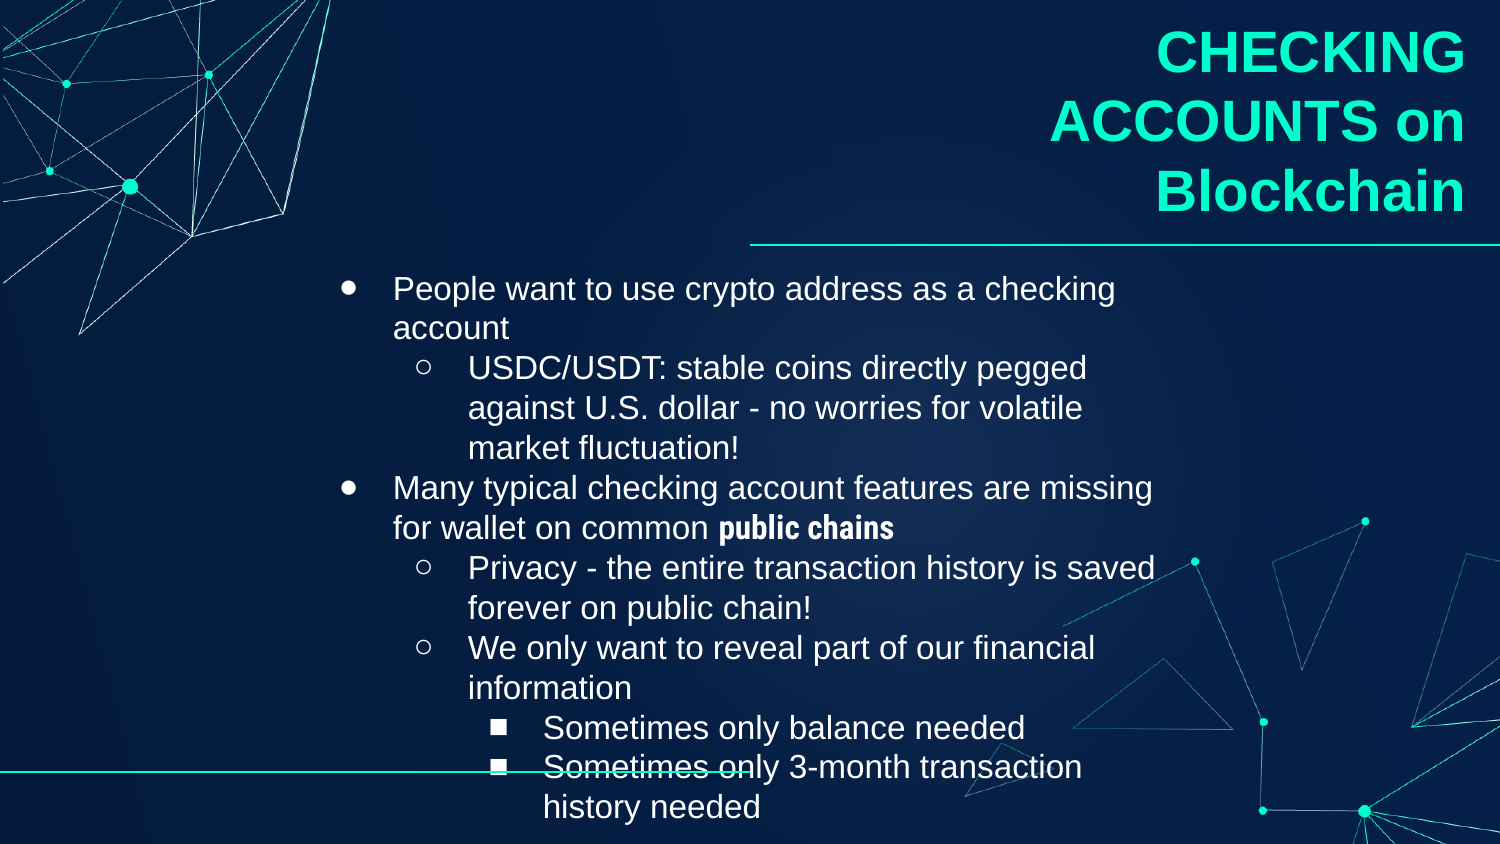

# CHECKING ACCOUNTS on Blockchain
People want to use crypto address as a checking account
USDC/USDT: stable coins directly pegged against U.S. dollar - no worries for volatile market fluctuation!
Many typical checking account features are missing for wallet on common public chains
Privacy - the entire transaction history is saved forever on public chain!
We only want to reveal part of our financial information
Sometimes only balance needed
Sometimes only 3-month transaction history needed